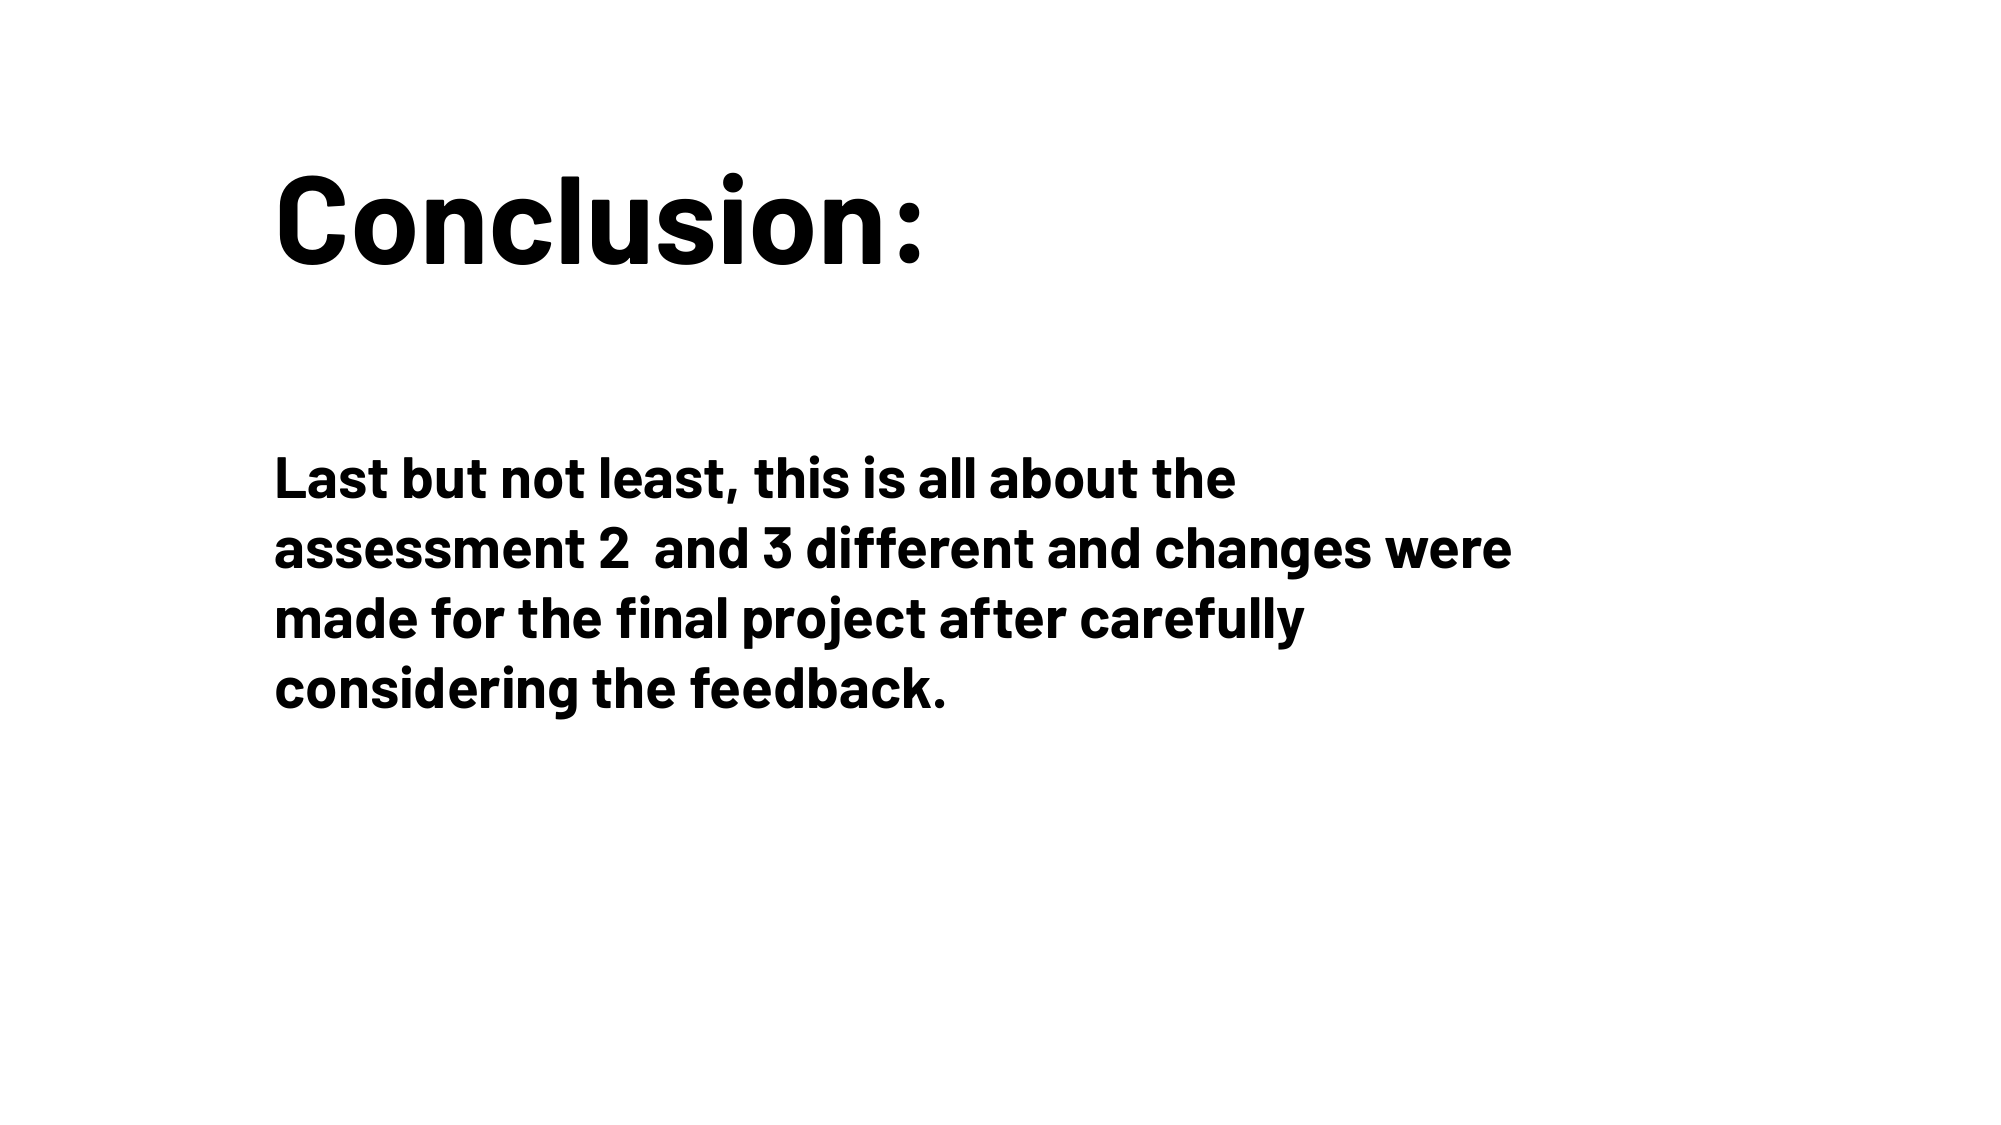

Conclusion:

Last but not least, this is all about the  assessment 2  and 3 different and changes were made for the final project after carefully considering the feedback.